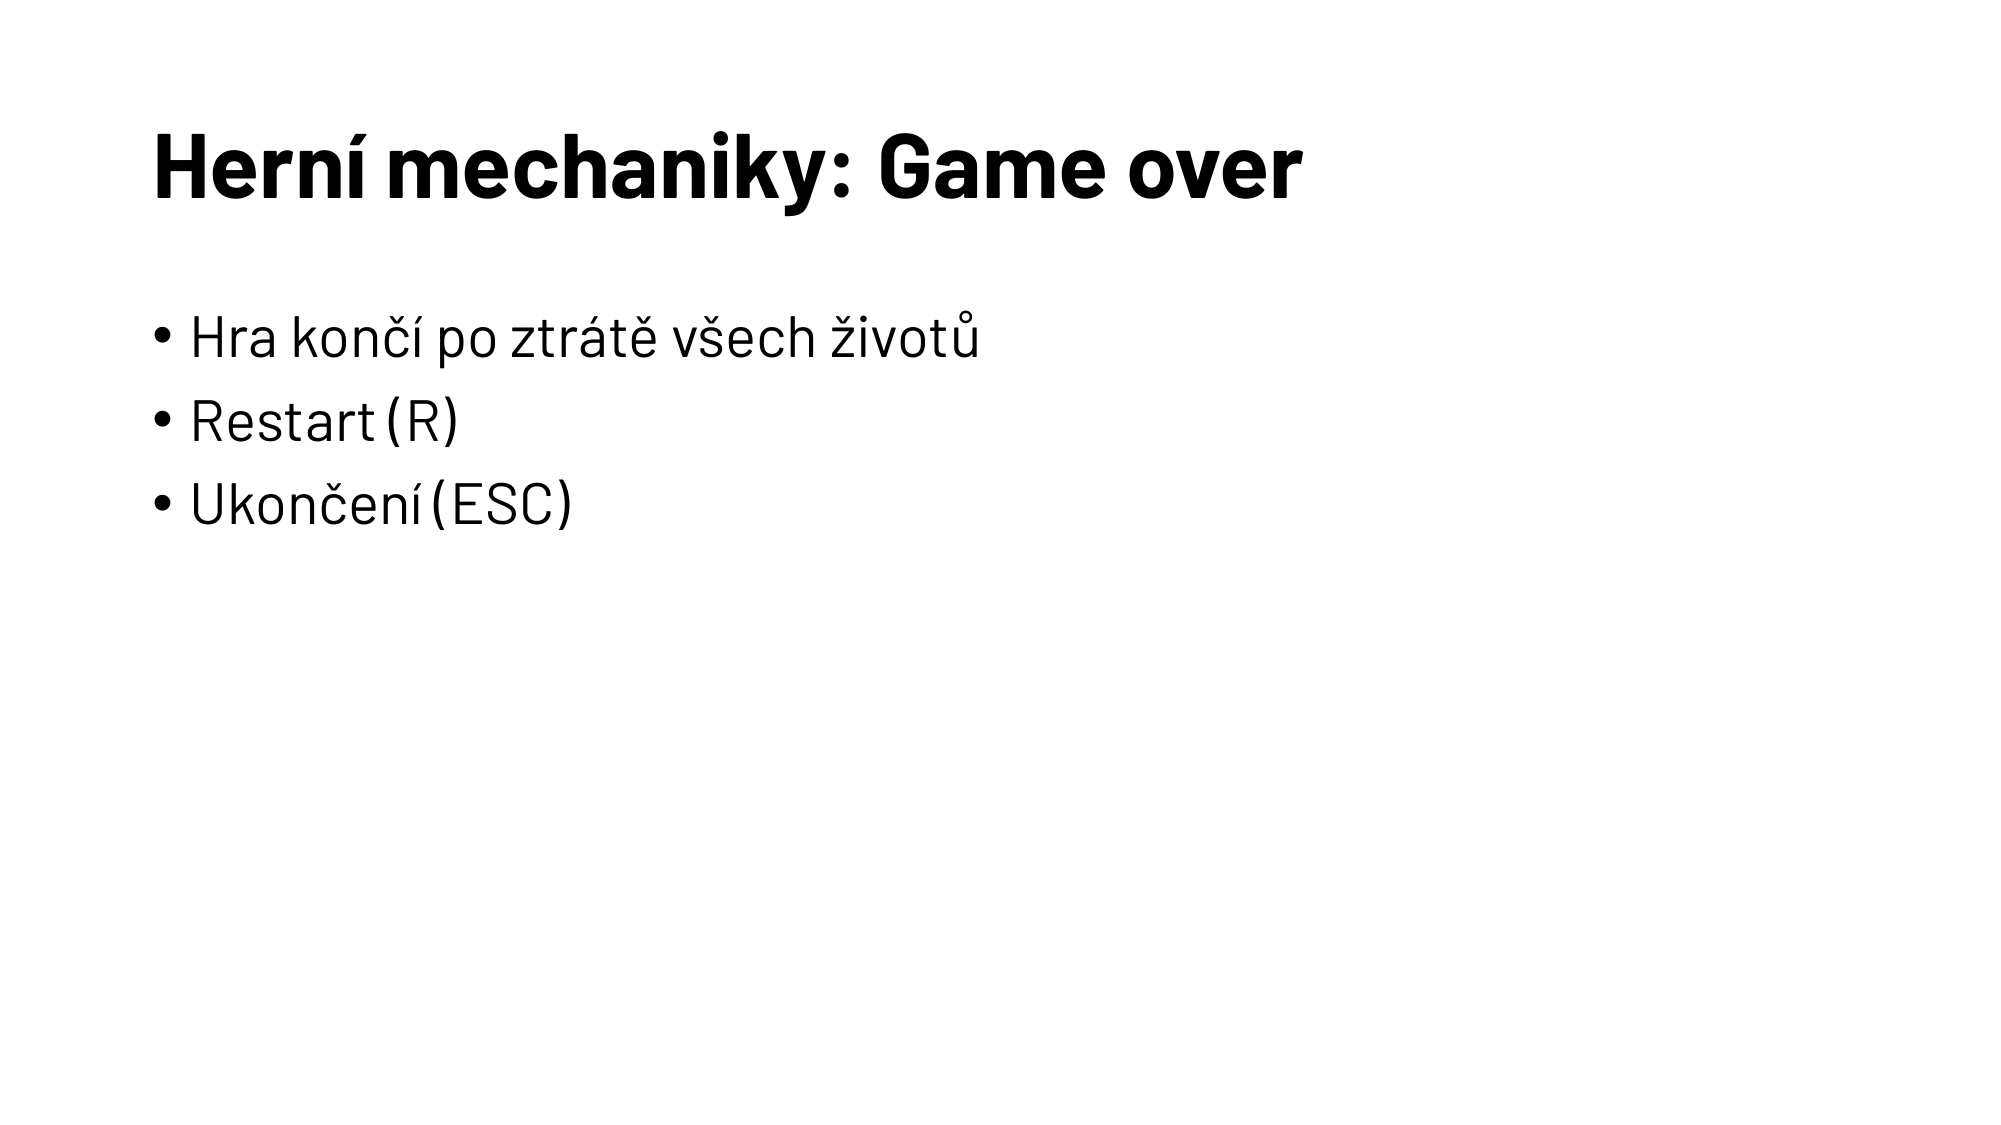

# Herní mechaniky: Game over
Hra končí po ztrátě všech životů
Restart (R)
Ukončení (ESC)